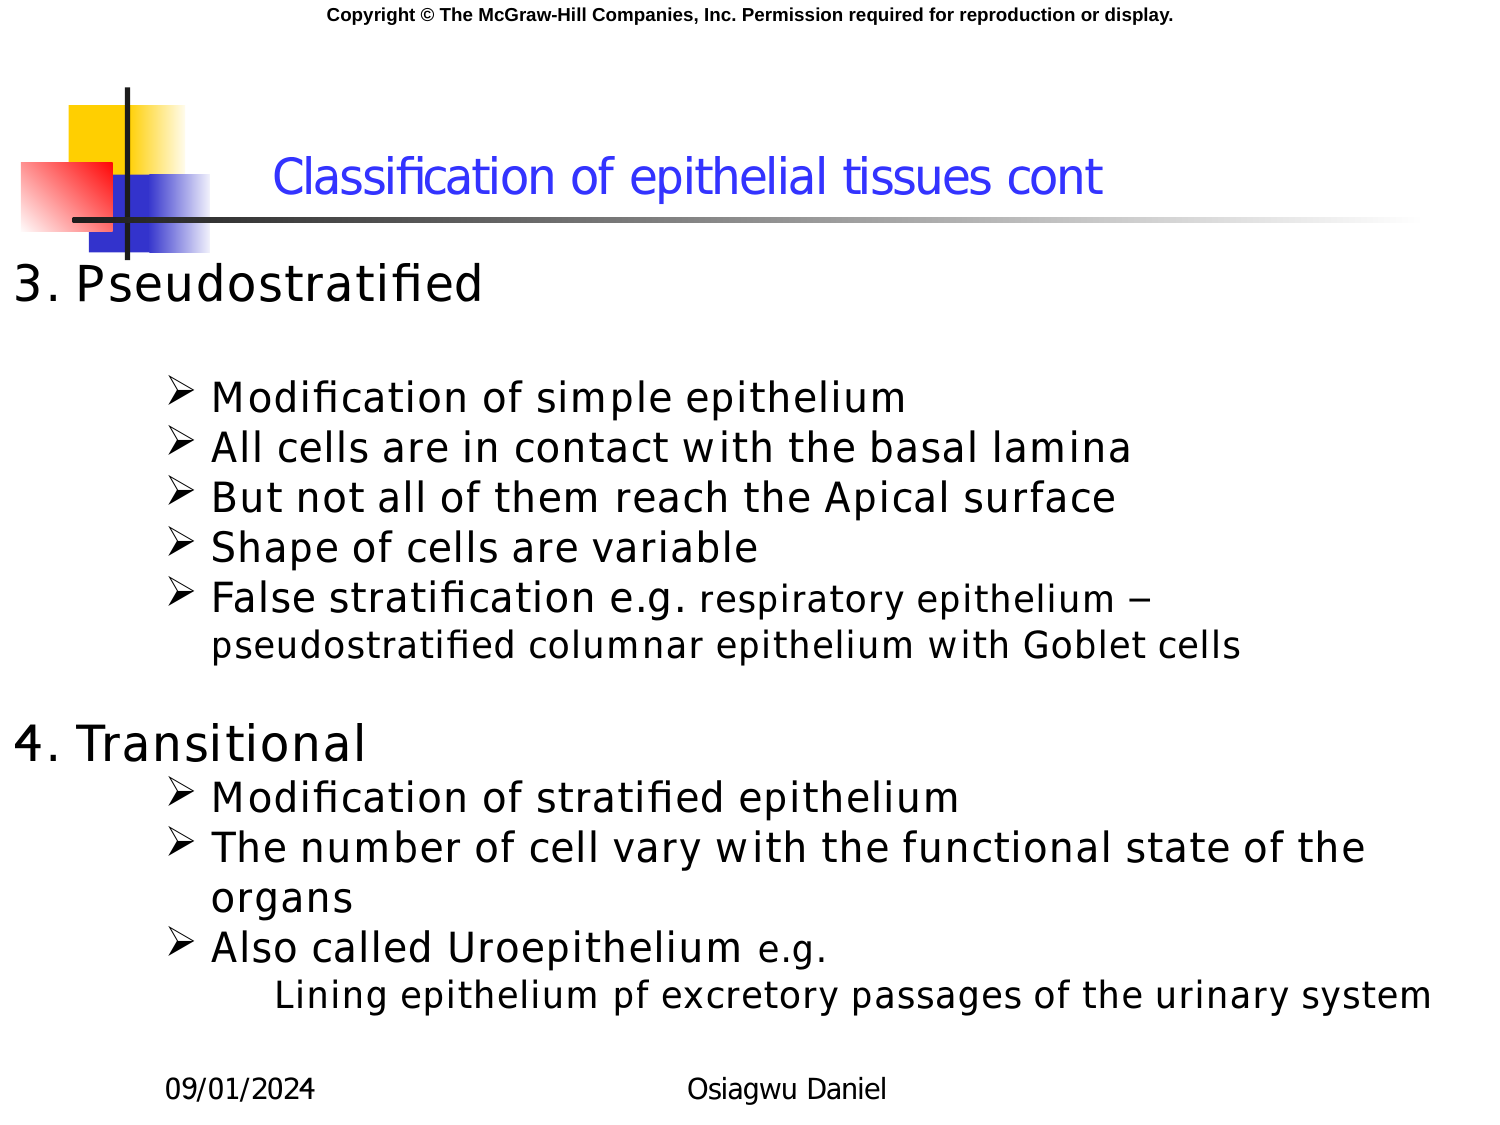

Classification of epithelial tissues cont
3. Pseudostratified

Modification of simple epithelium
All cells are in contact with the basal lamina
But not all of them reach the Apical surface
Shape of cells are variable
False stratification e.g. respiratory epithelium – pseudostratified columnar epithelium with Goblet cells

4. Transitional
Modification of stratified epithelium
The number of cell vary with the functional state of the organs
Also called Uroepithelium e.g.
          Lining epithelium pf excretory passages of the urinary system
09/01/2024
Osiagwu Daniel